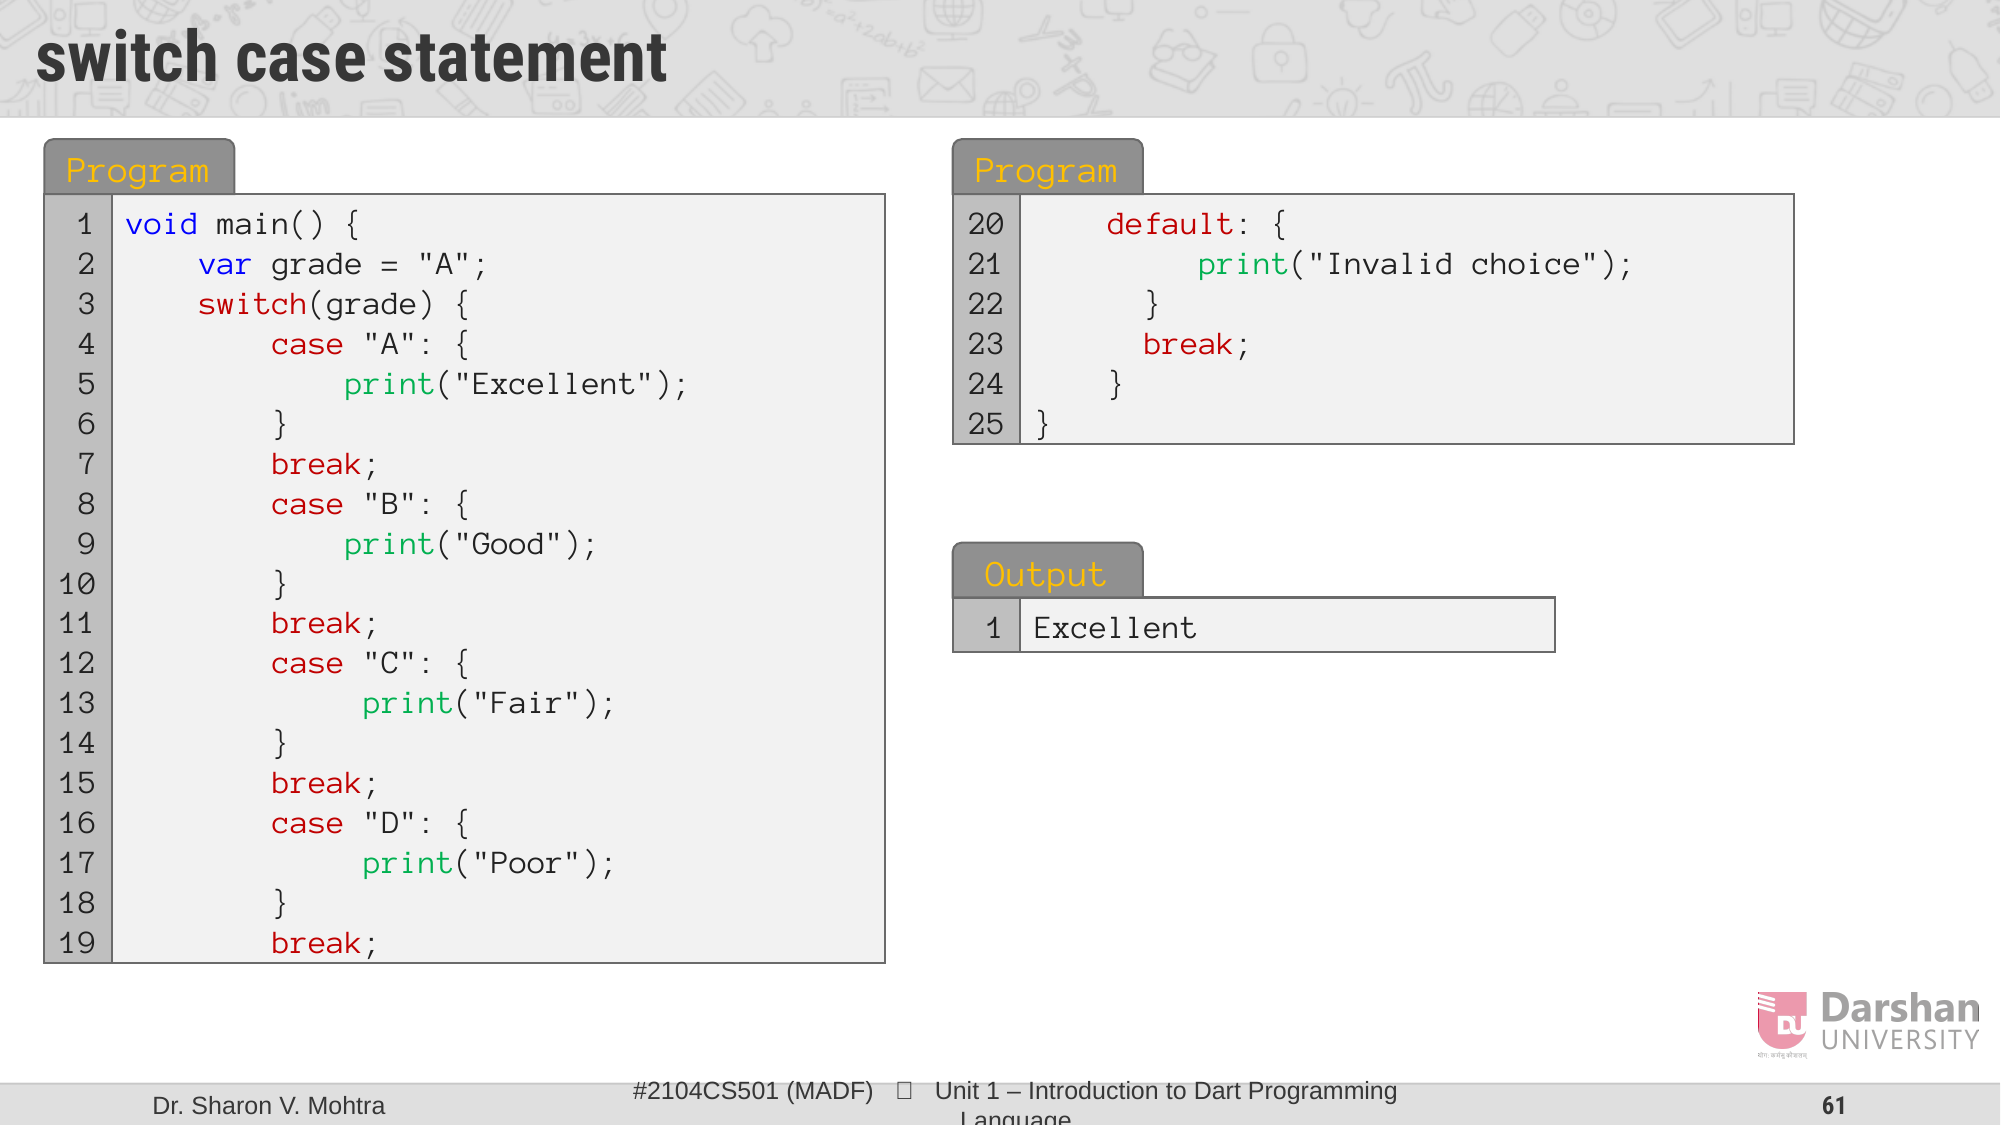

# switch case statement
Program
1
2
3
4
5
6
7
8
9
10
11
12
13
1415
16
17
18
19
void main() {
    var grade = "A";
    switch(grade) {
        case "A": {
            print("Excellent");
        }
        break;
        case "B": {
            print("Good");
        }
        break;
        case "C": {
             print("Fair");
        }
        break;
        case "D": {
             print("Poor");
        }
        break;

Program
20
21
22
23
24
25
    default: {
         print("Invalid choice");
      }
      break;
    }
}
Output
1
Excellent